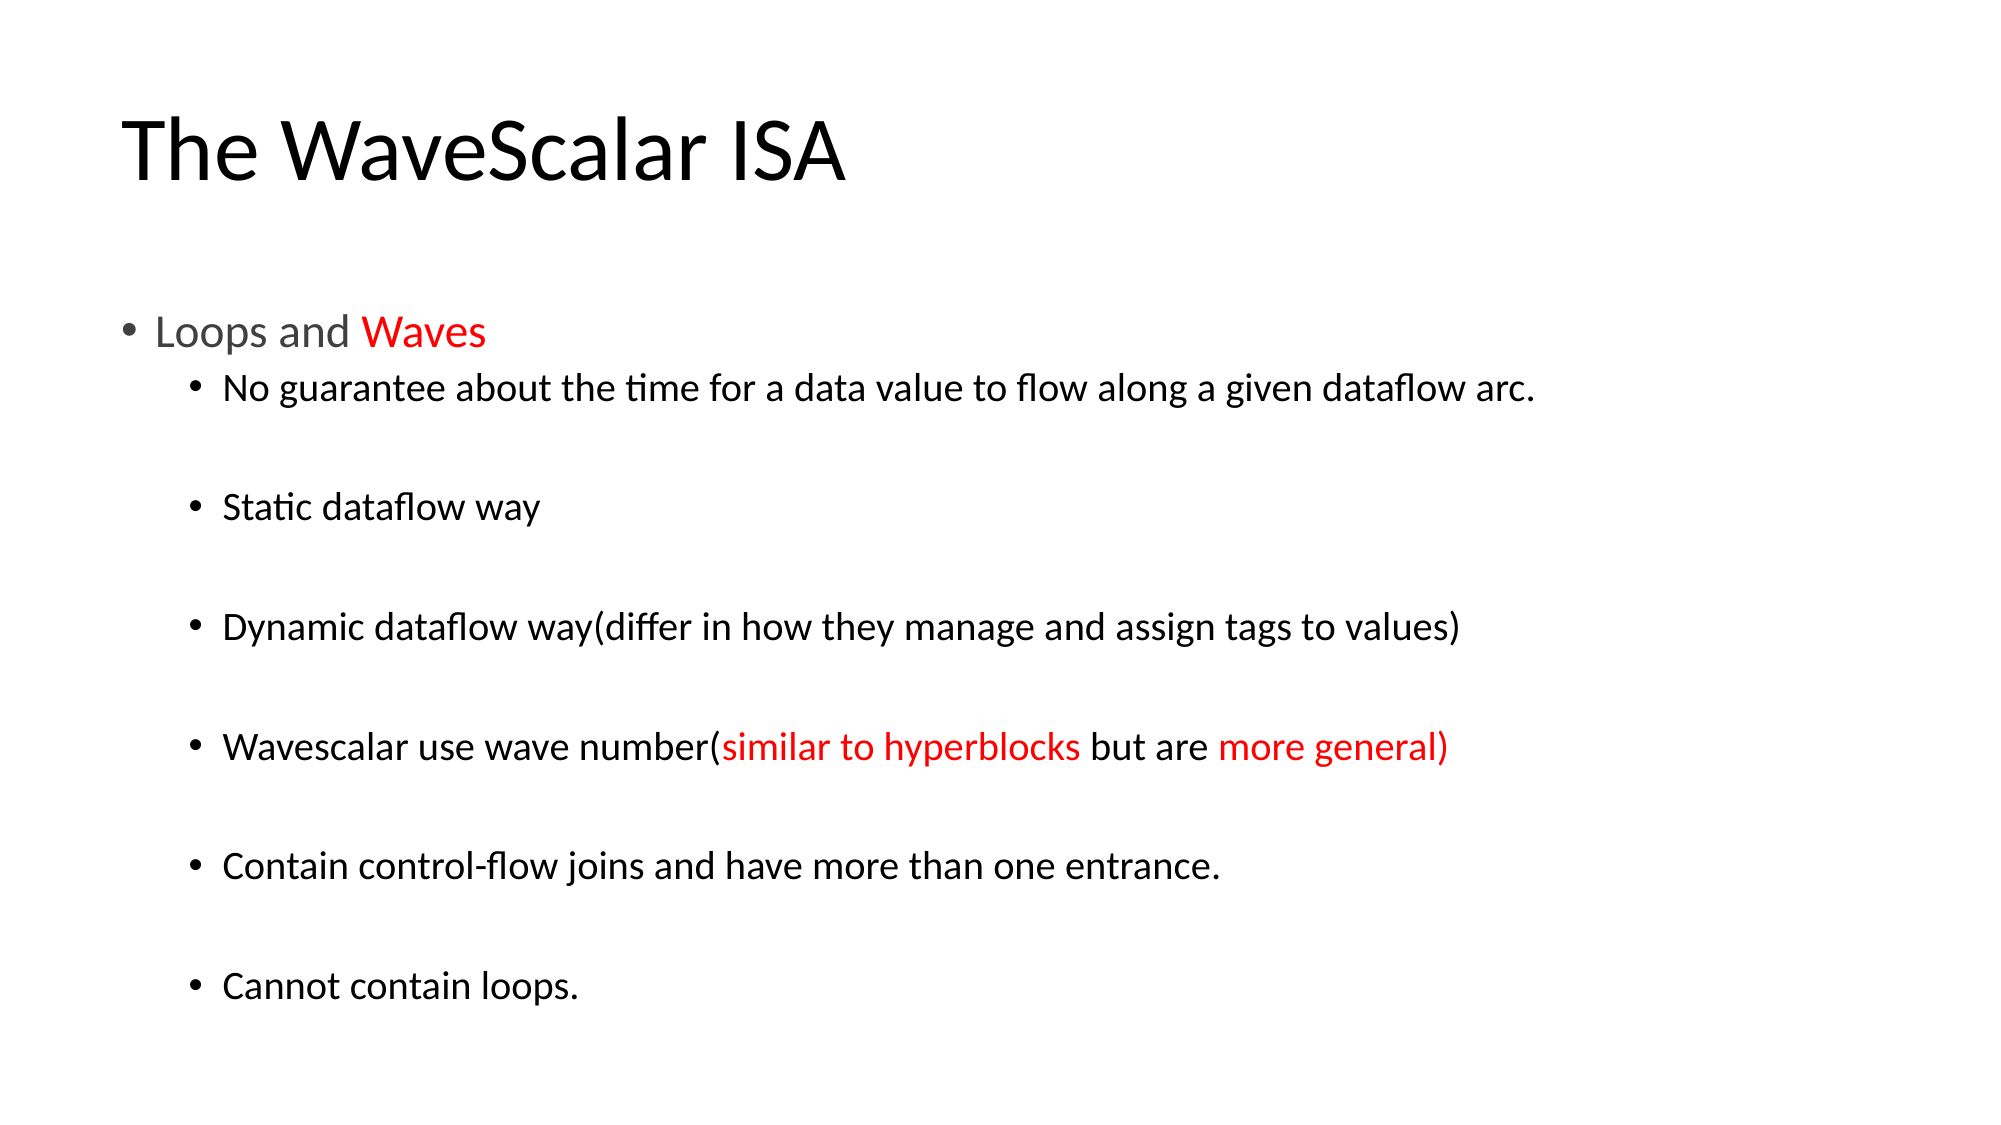

# The WaveScalar ISA
Loops and Waves
No guarantee about the time for a data value to flow along a given dataflow arc.

Static dataflow way

Dynamic dataflow way(differ in how they manage and assign tags to values)

Wavescalar use wave number(similar to hyperblocks but are more general)

Contain control-flow joins and have more than one entrance.

Cannot contain loops.